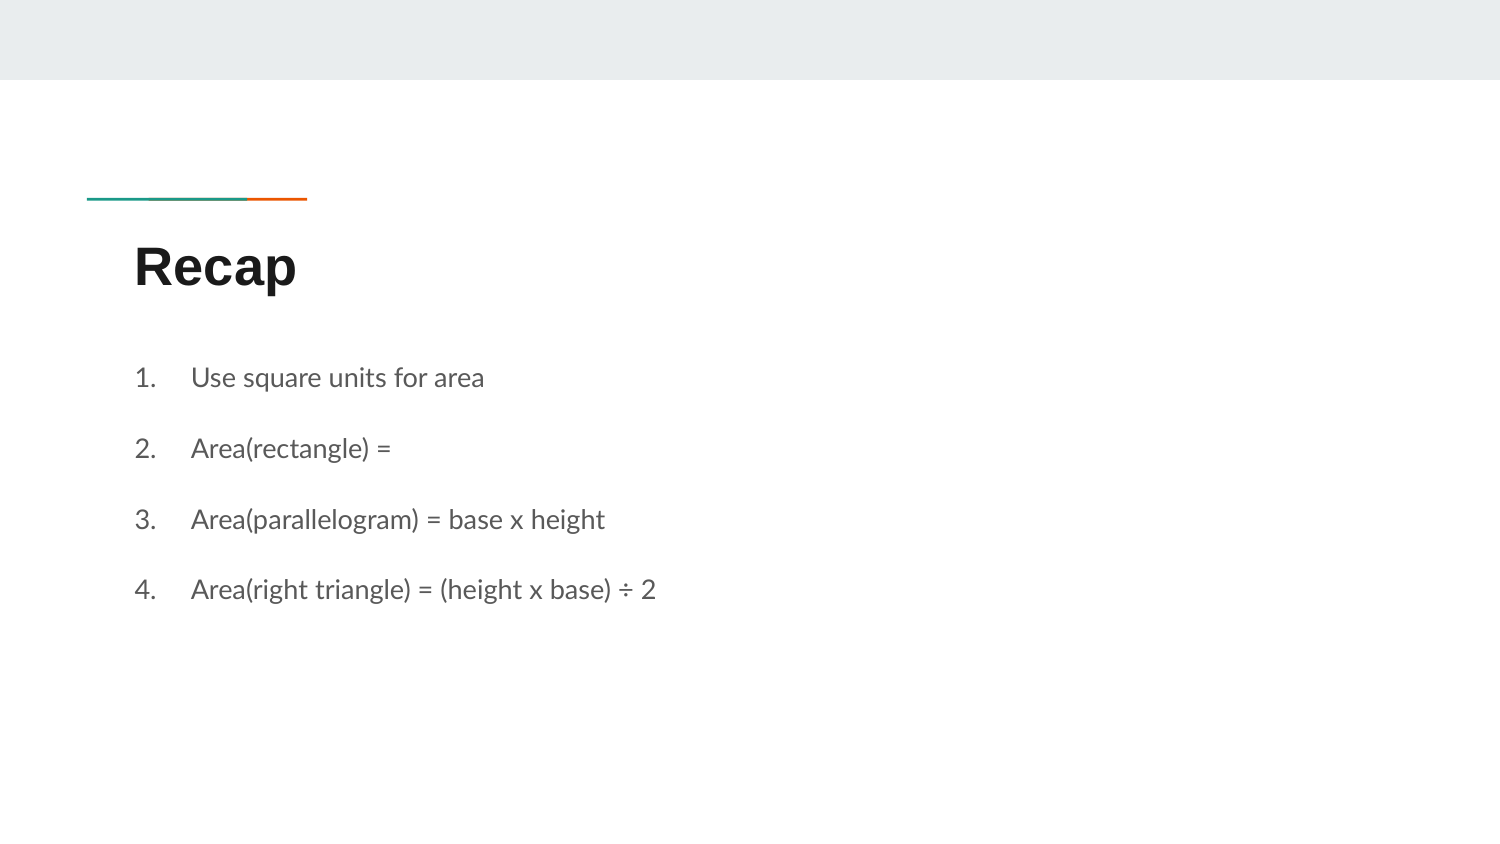

# Recap
Use square units for area
Area(rectangle) =
Area(parallelogram) = base x height
Area(right triangle) = (height x base) ÷ 2